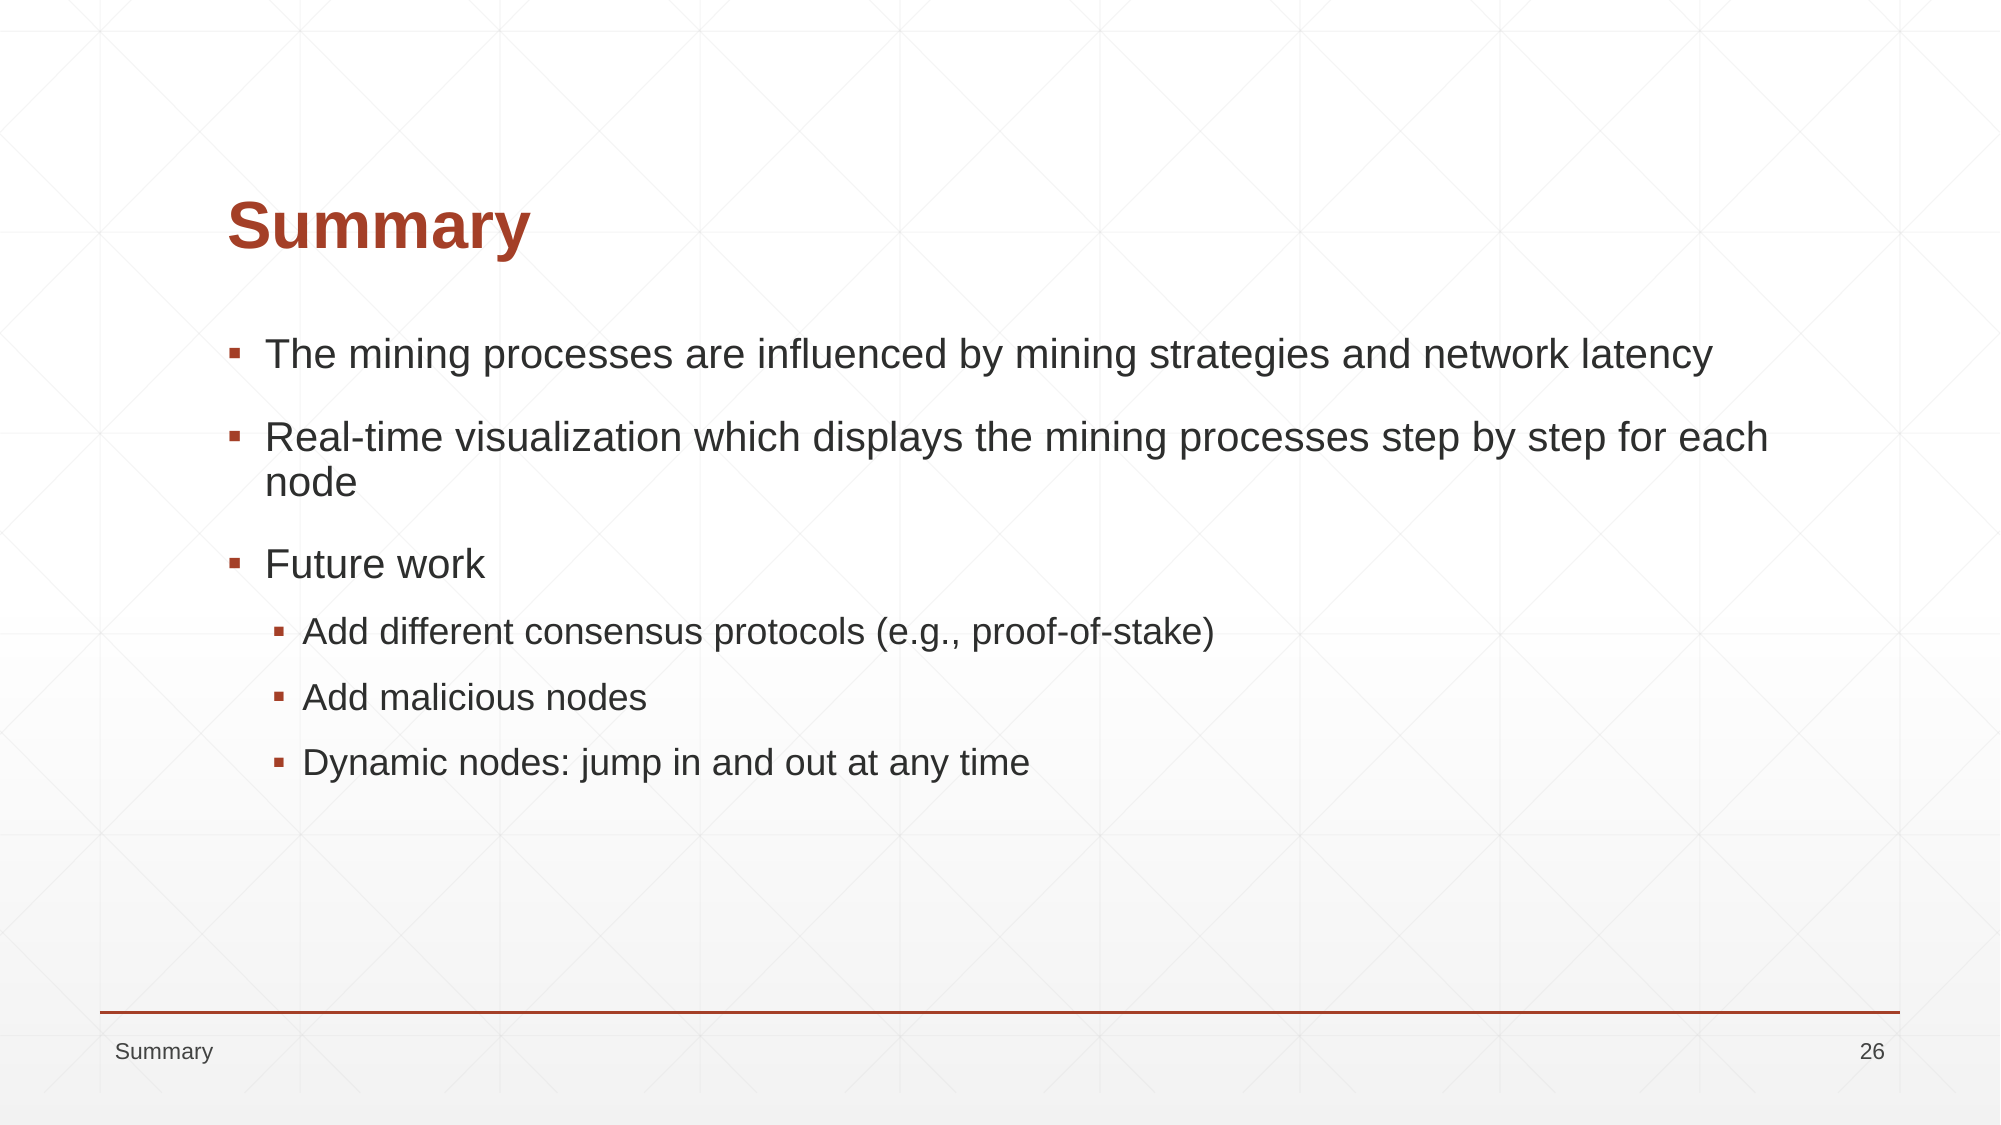

# Summary
The mining processes are influenced by mining strategies and network latency
Real-time visualization which displays the mining processes step by step for each node
Future work
Add different consensus protocols (e.g., proof-of-stake)
Add malicious nodes
Dynamic nodes: jump in and out at any time
Summary
26